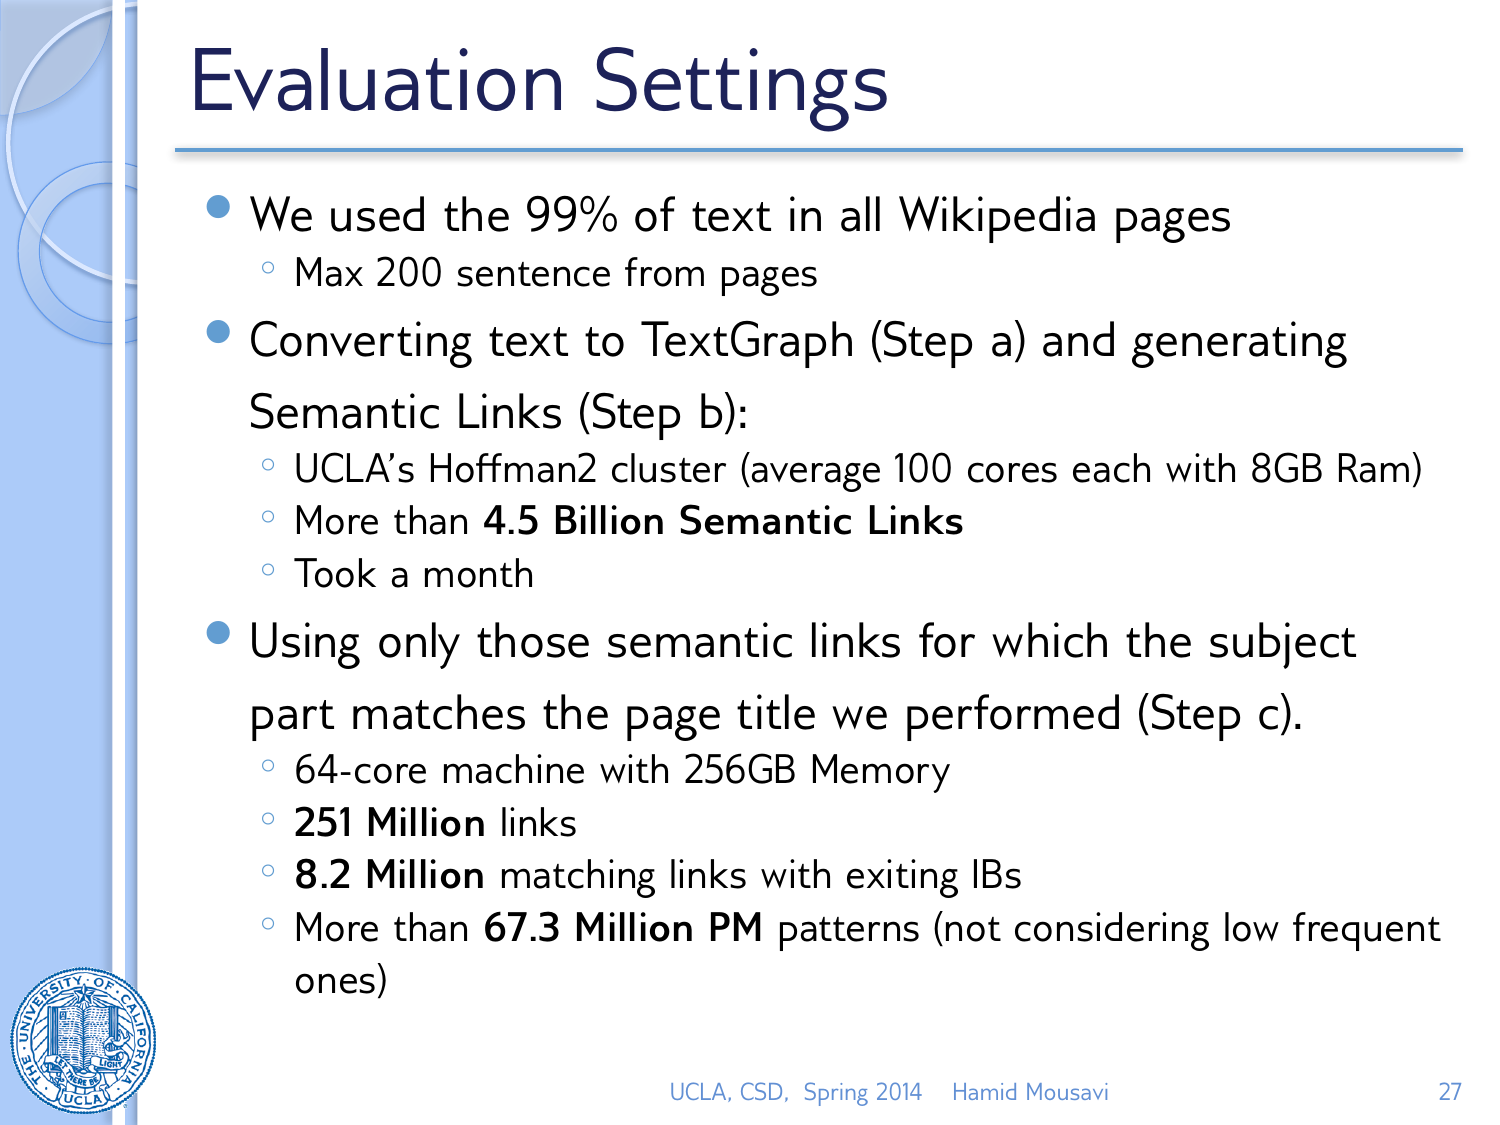

# Evaluation Settings
We used the 99% of text in all Wikipedia pages
Max 200 sentence from pages
Converting text to TextGraph (Step a) and generating Semantic Links (Step b):
UCLA’s Hoffman2 cluster (average 100 cores each with 8GB Ram)
More than 4.5 Billion Semantic Links
Took a month
Using only those semantic links for which the subject part matches the page title we performed (Step c).
64-core machine with 256GB Memory
251 Million links
8.2 Million matching links with exiting IBs
More than 67.3 Million PM patterns (not considering low frequent ones)
UCLA, CSD,  Spring 2014
Hamid Mousavi
27